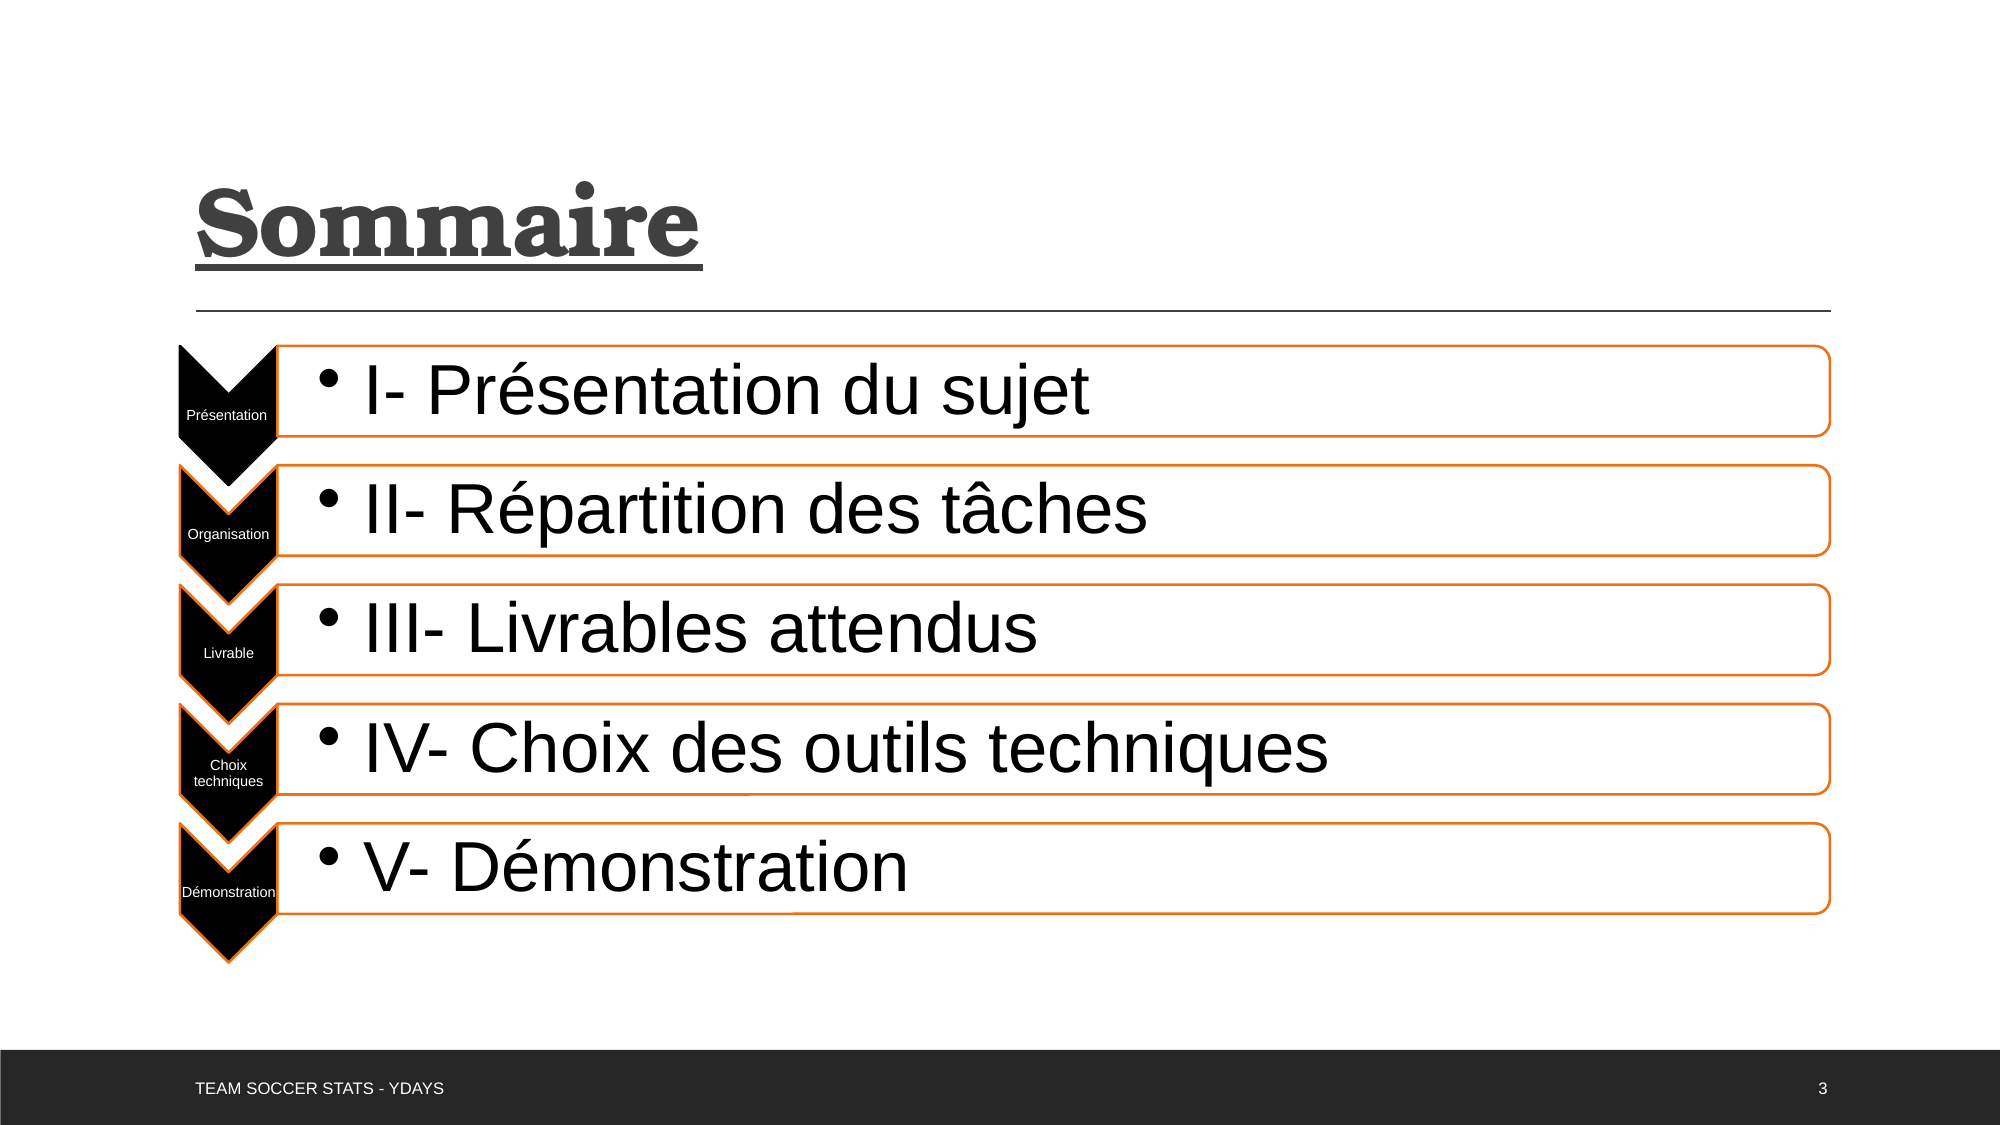

# Sommaire
Présentation
I- Présentation du sujet
Organisation
II- Répartition des tâches
Livrable
III- Livrables attendus
Choix techniques
IV- Choix des outils techniques
Démonstration
V- Démonstration
TEAM SOCCER STATS - YDAYS
3